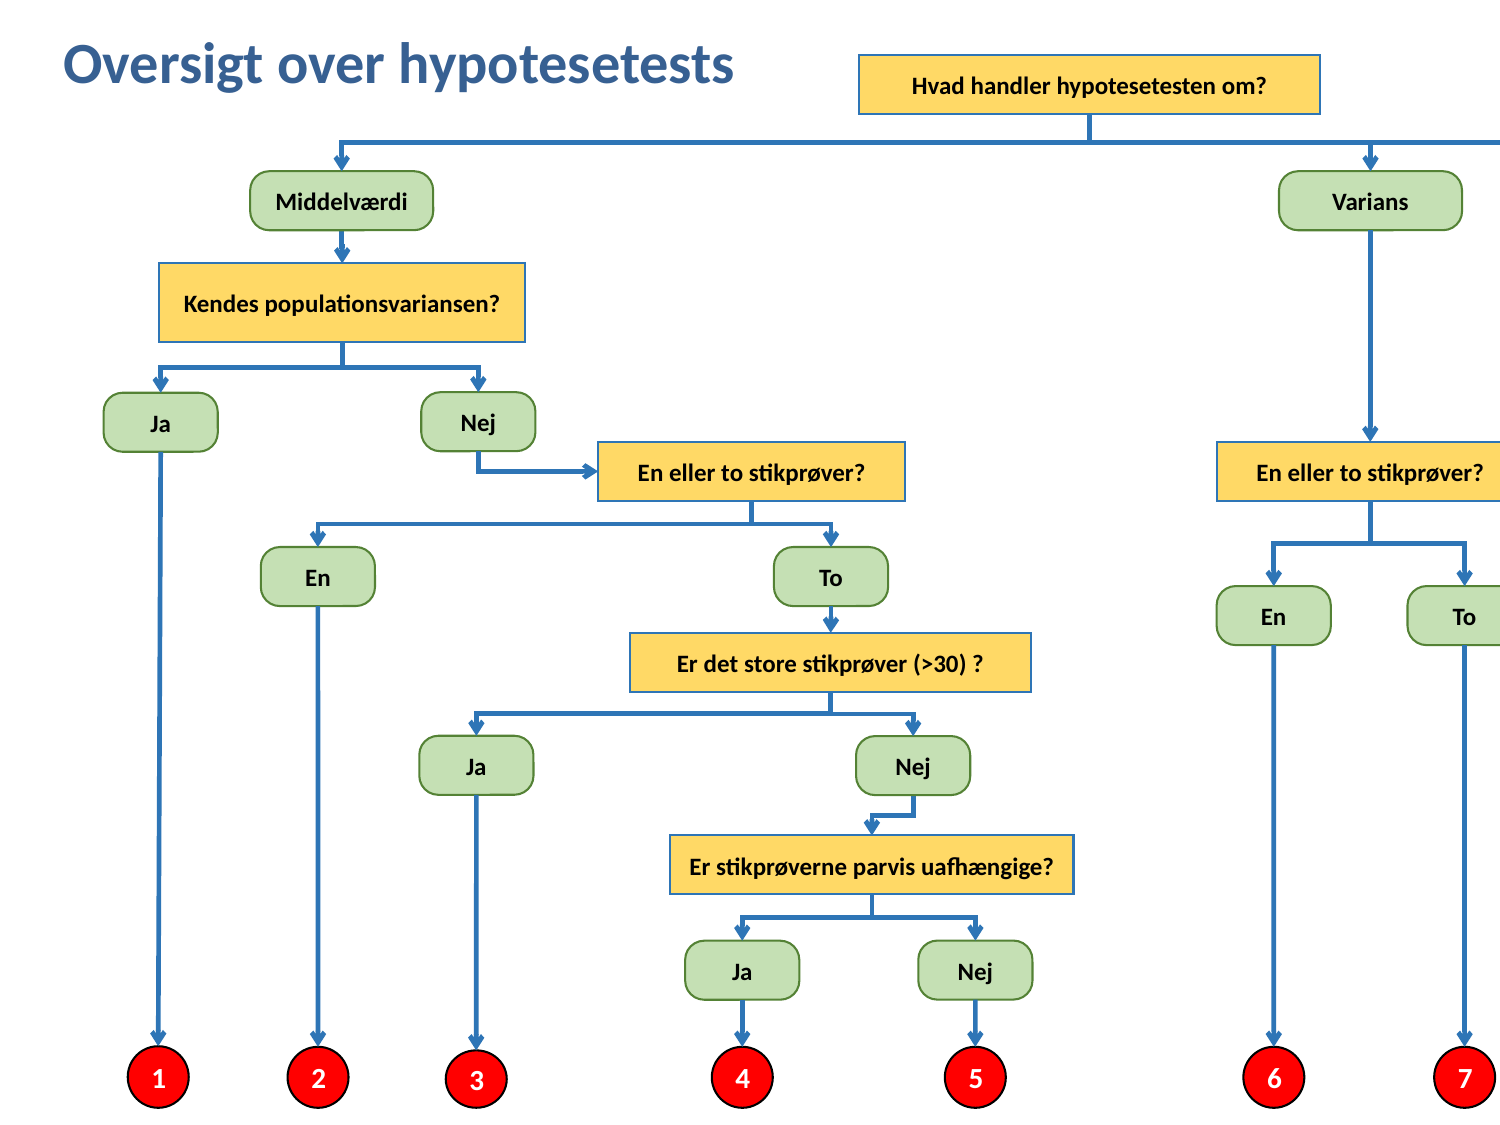

Oversigt over hypotesetests
Hvad handler hypotesetesten om?
 Uafhængighed
Fordeling
Varians
Middelværdi
En eller to stikprøver?
Kendes populationsvariansen?
9
8
Ja
Nej
En eller to stikprøver?
1
En
To
En
To
2
Er det store stikprøver (>30) ?
6
7
Nej
Ja
3
Er stikprøverne parvis uafhængige?
Ja
Nej
5
4